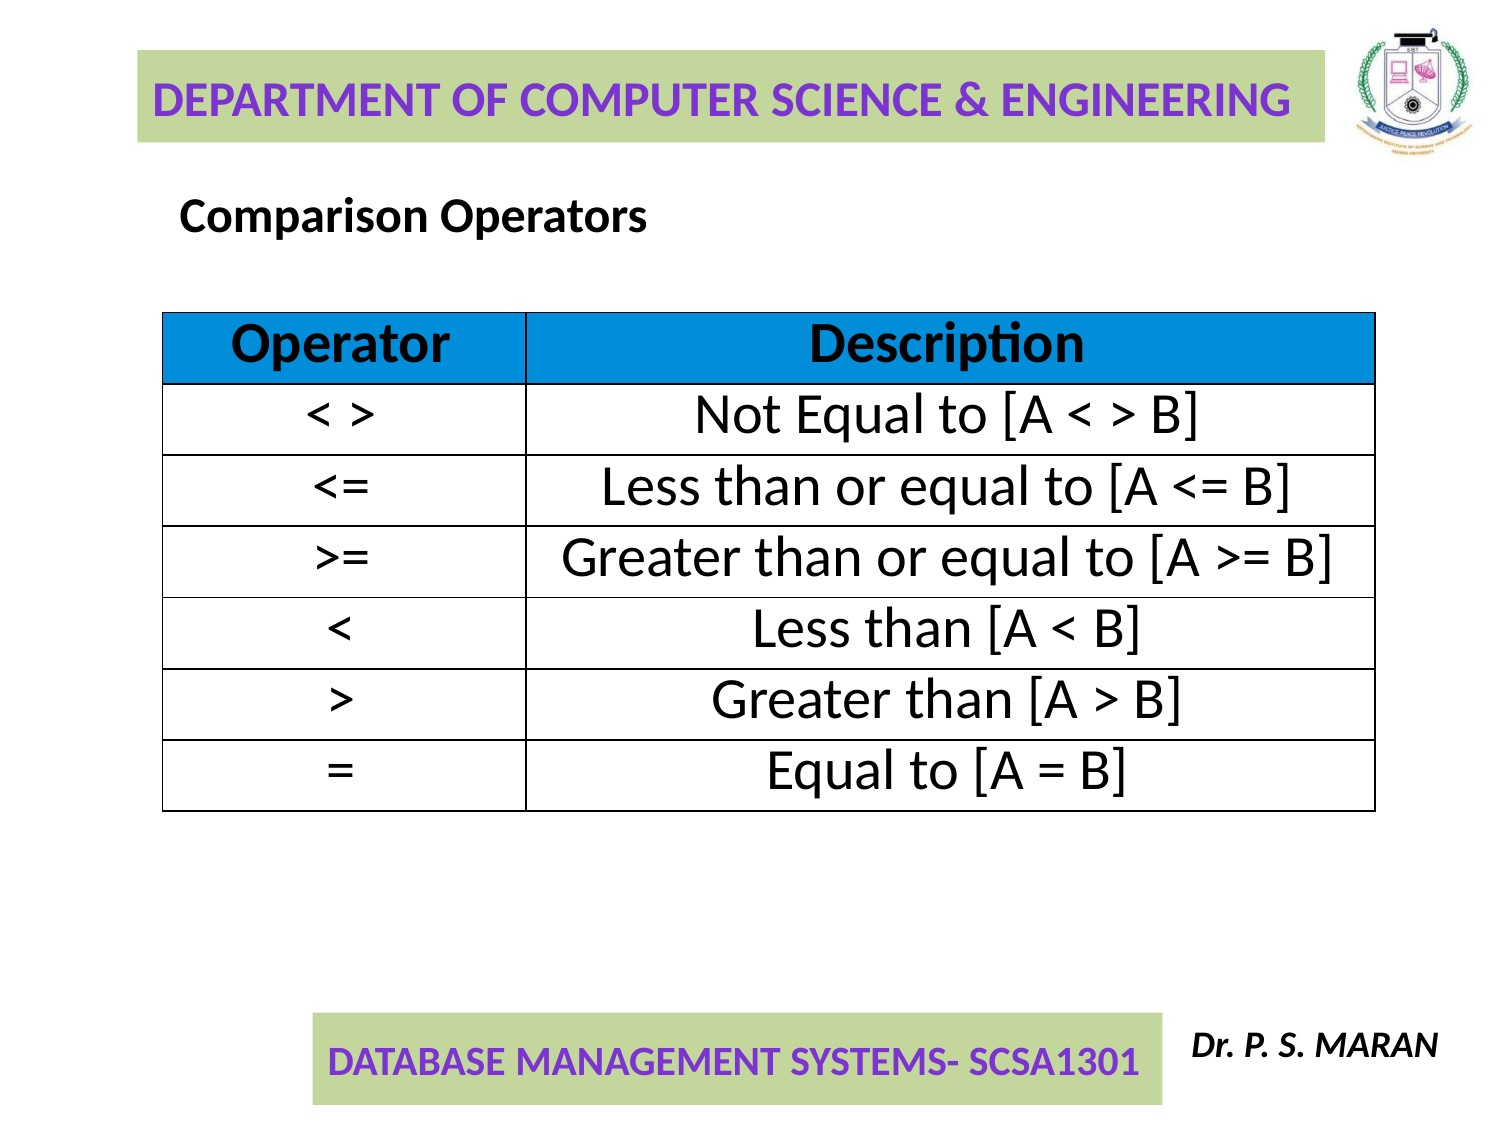

Comparison Operators
| Operator | Description |
| --- | --- |
| < > | Not Equal to [A < > B] |
| <= | Less than or equal to [A <= B] |
| >= | Greater than or equal to [A >= B] |
| < | Less than [A < B] |
| > | Greater than [A > B] |
| = | Equal to [A = B] |